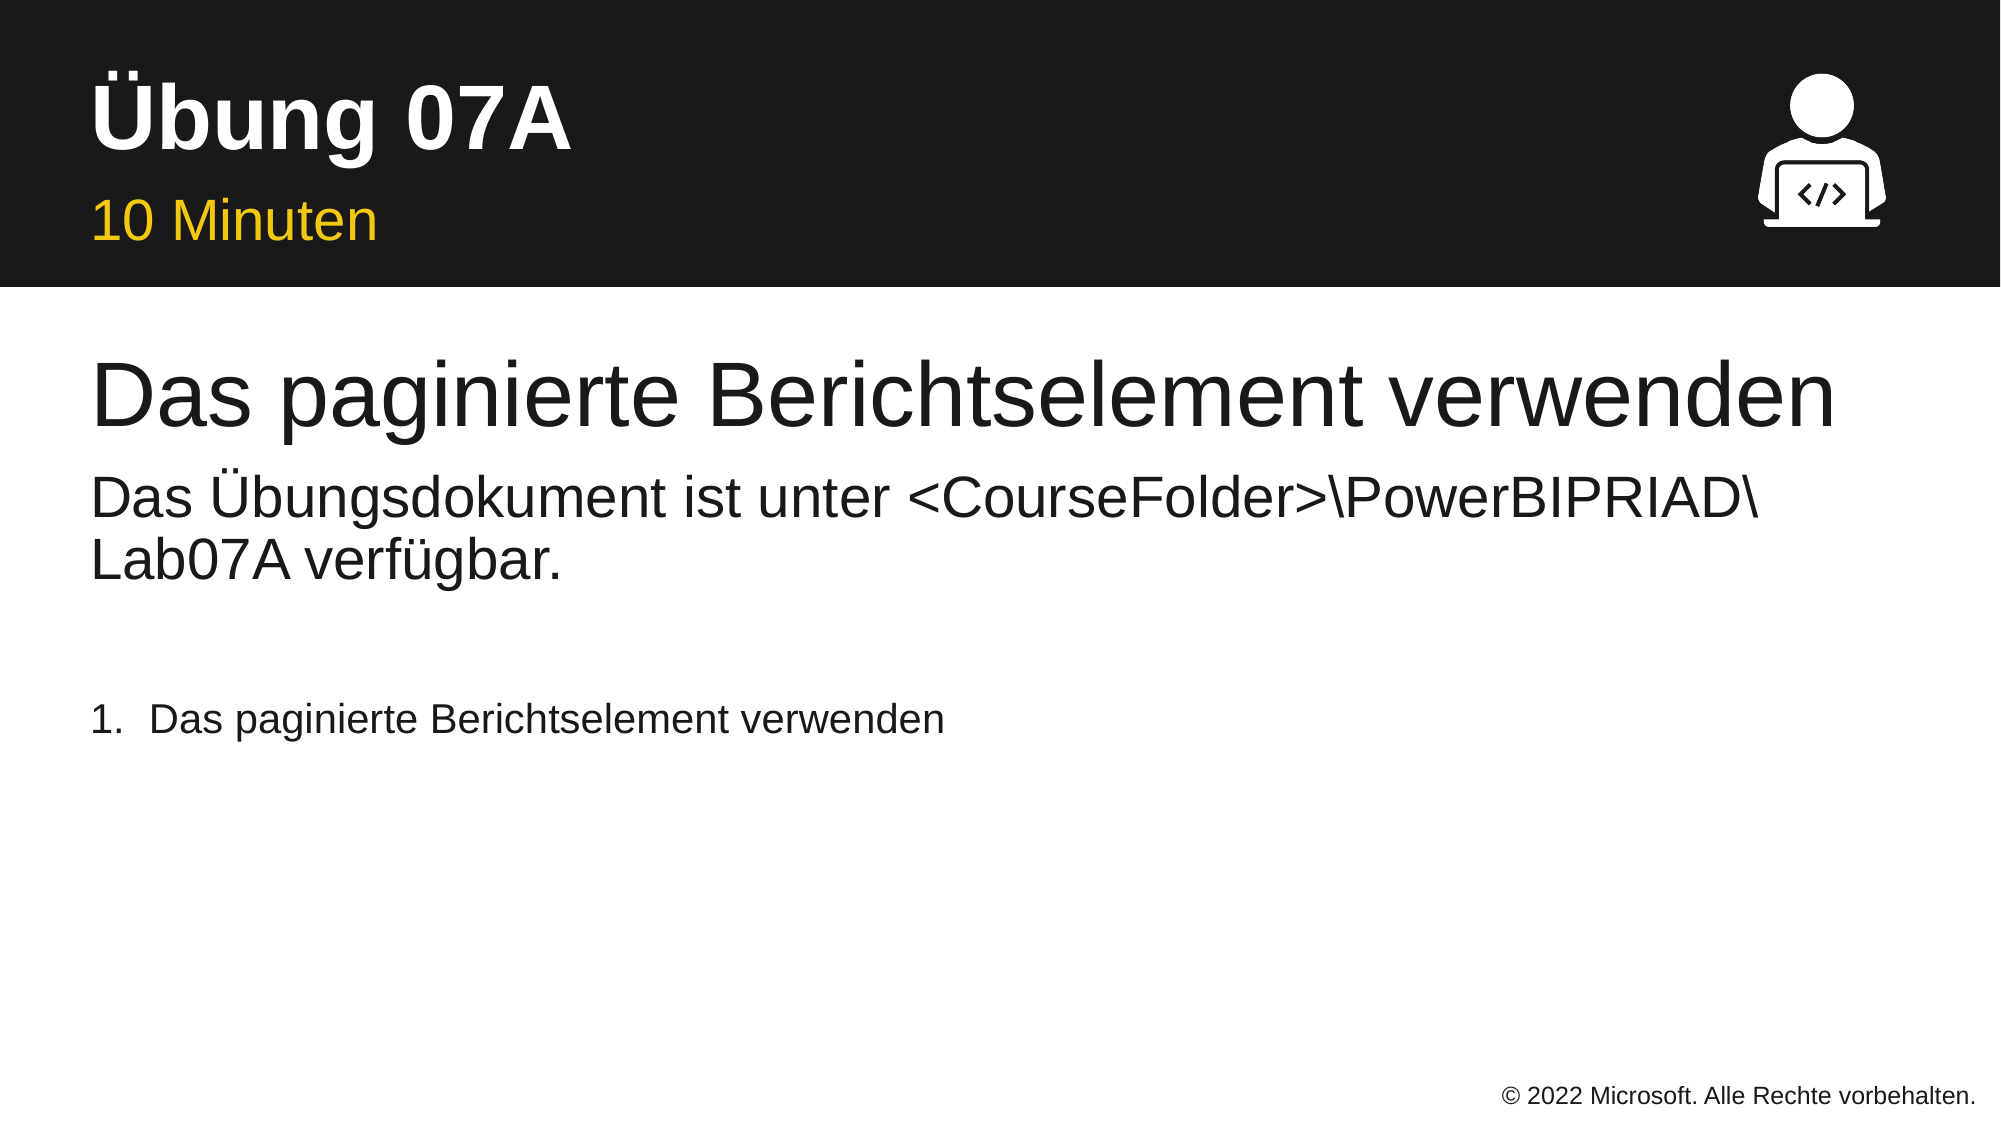

# Übung 07A
10 Minuten
Das paginierte Berichtselement verwenden
Das Übungsdokument ist unter <CourseFolder>\PowerBIPRIAD\Lab07A verfügbar.

Das paginierte Berichtselement verwenden

© 2022 Microsoft. Alle Rechte vorbehalten.